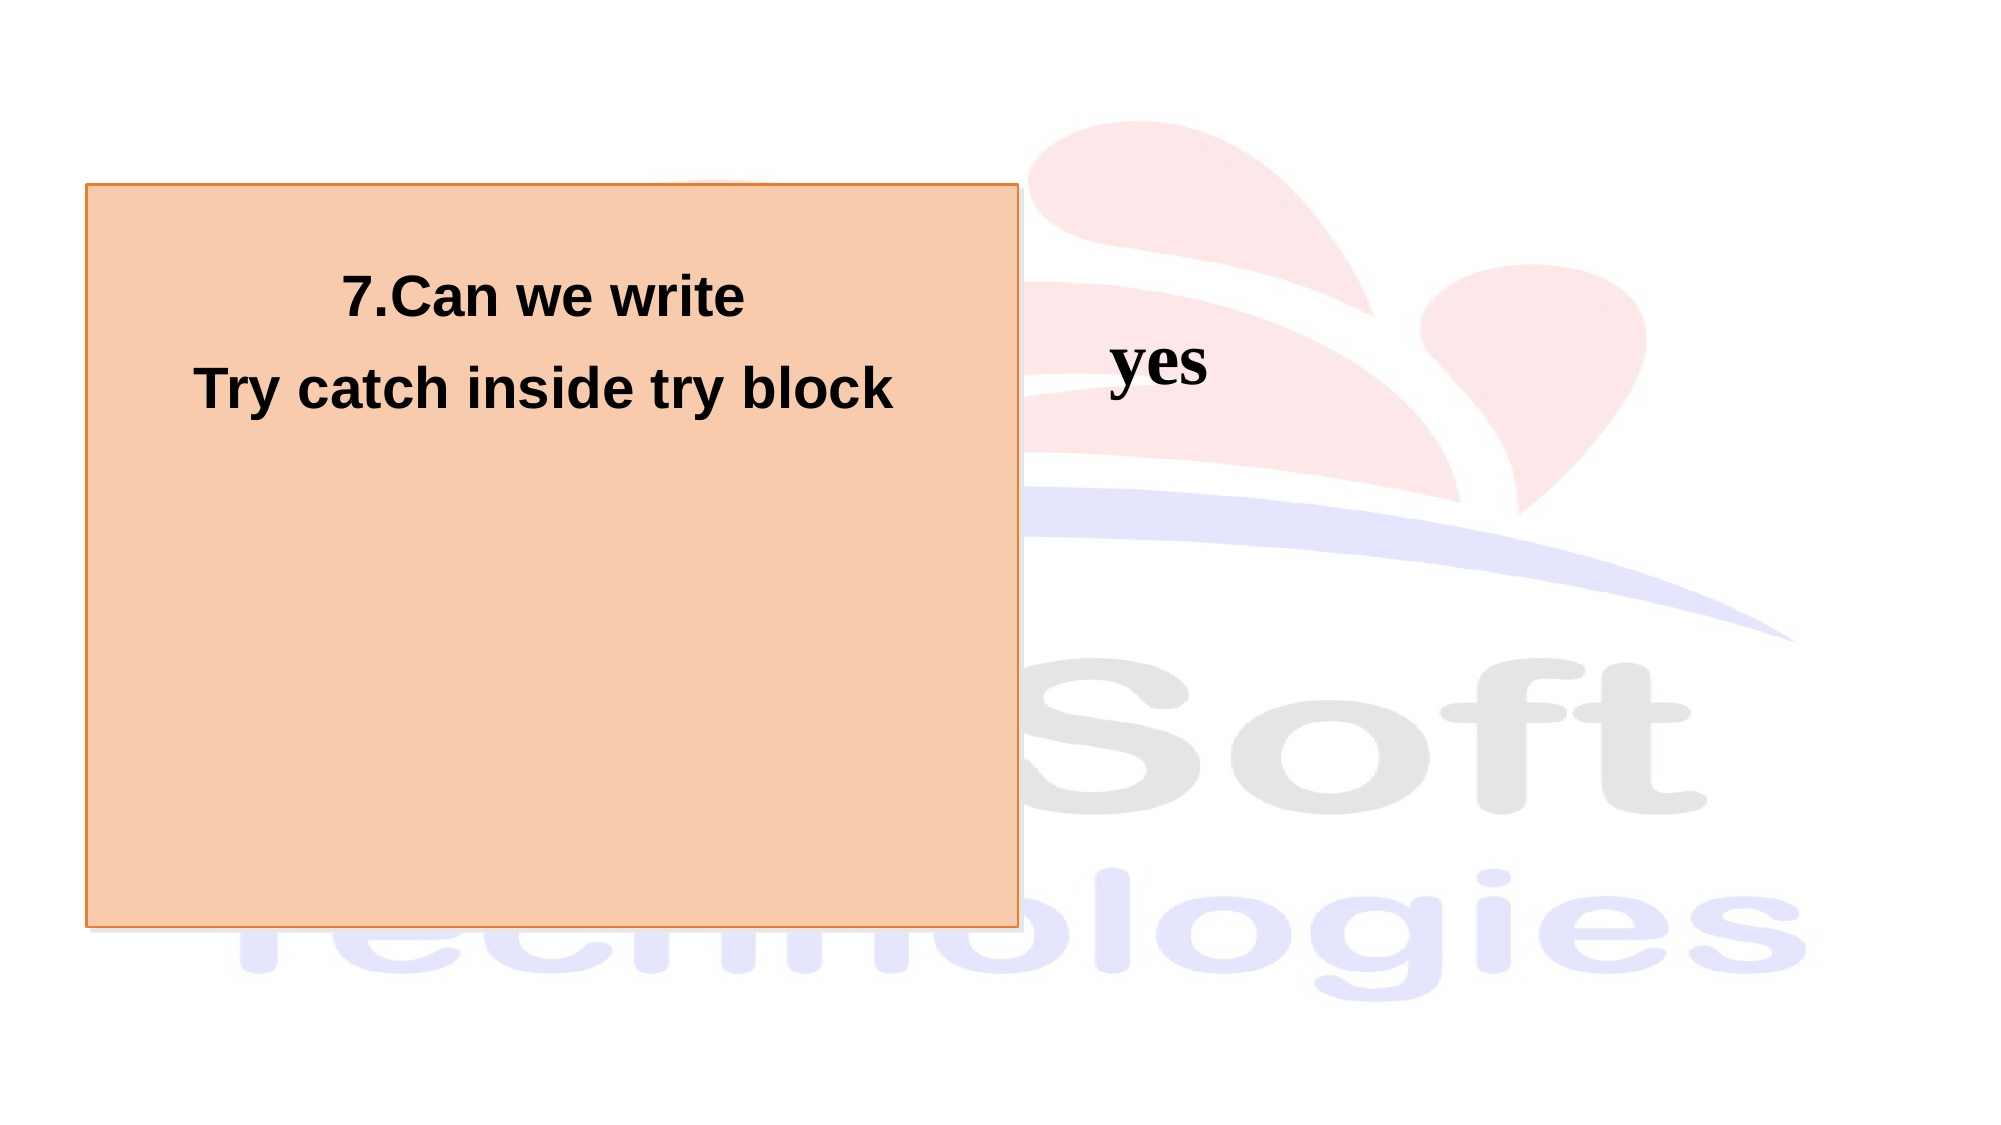

7.Can we write
Try catch inside try block
yes